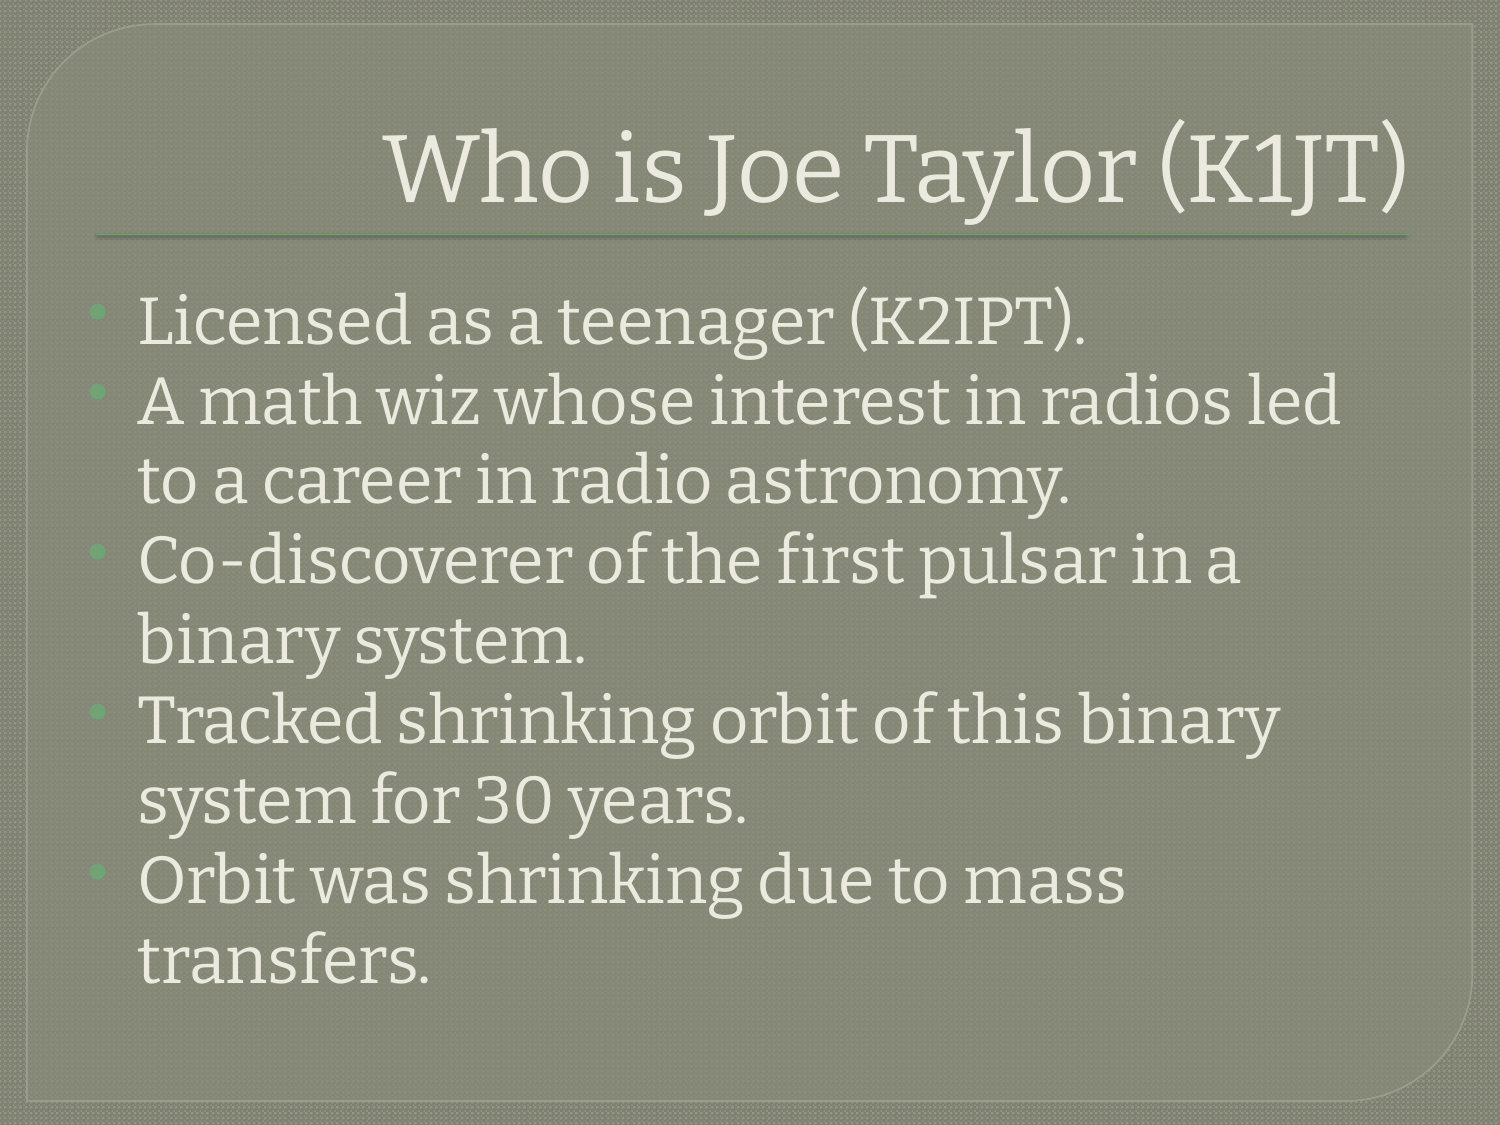

# Who is Joe Taylor (K1JT)
Licensed as a teenager (K2IPT).
A math wiz whose interest in radios led to a career in radio astronomy.
Co-discoverer of the first pulsar in a binary system.
Tracked shrinking orbit of this binary system for 30 years.
Orbit was shrinking due to mass transfers.